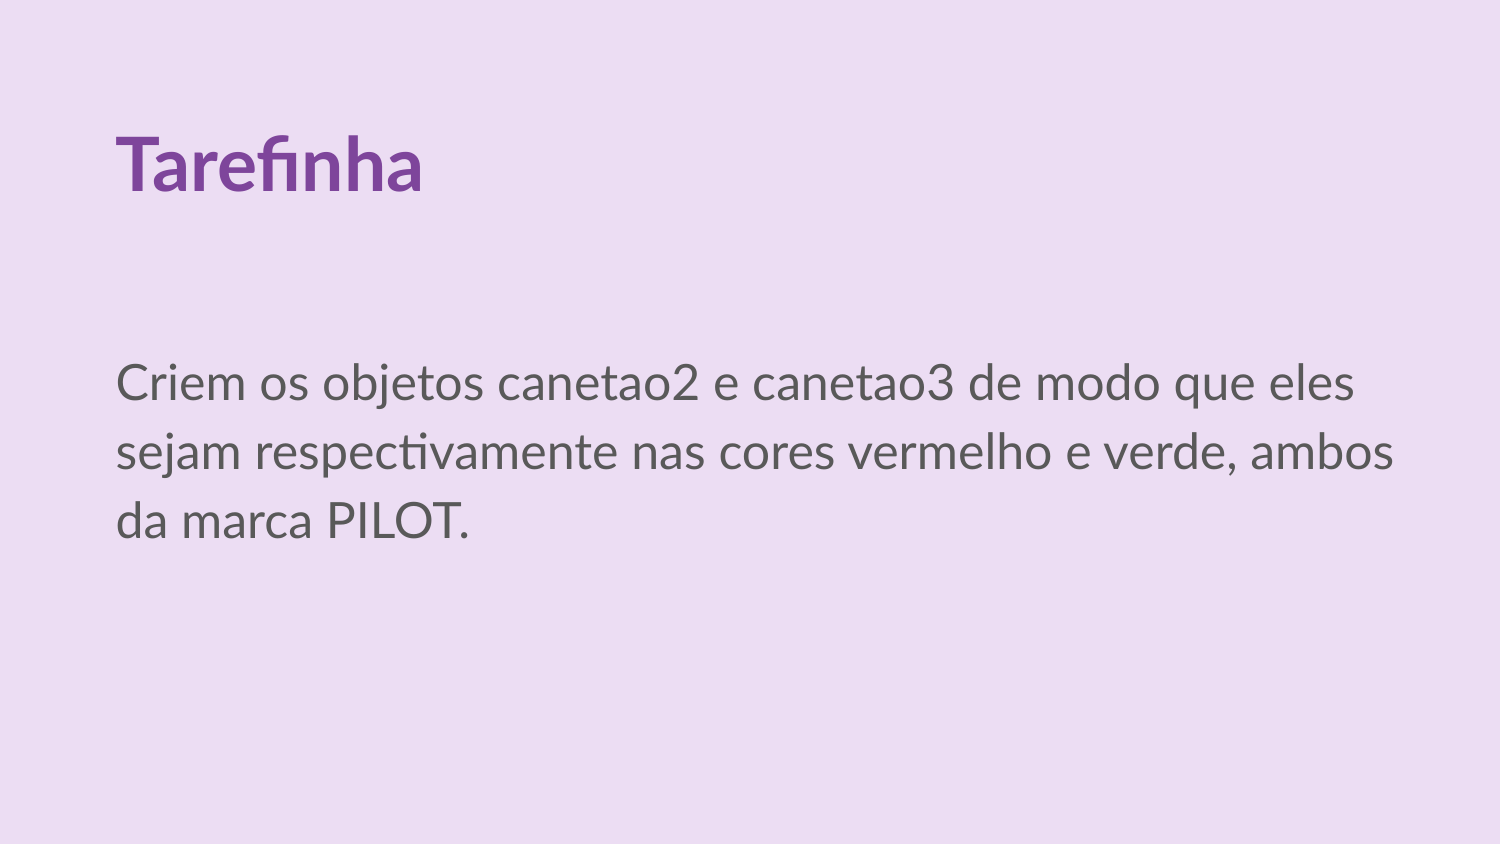

Tarefinha

Criem os objetos canetao2 e canetao3 de modo que eles sejam respectivamente nas cores vermelho e verde, ambos da marca PILOT.